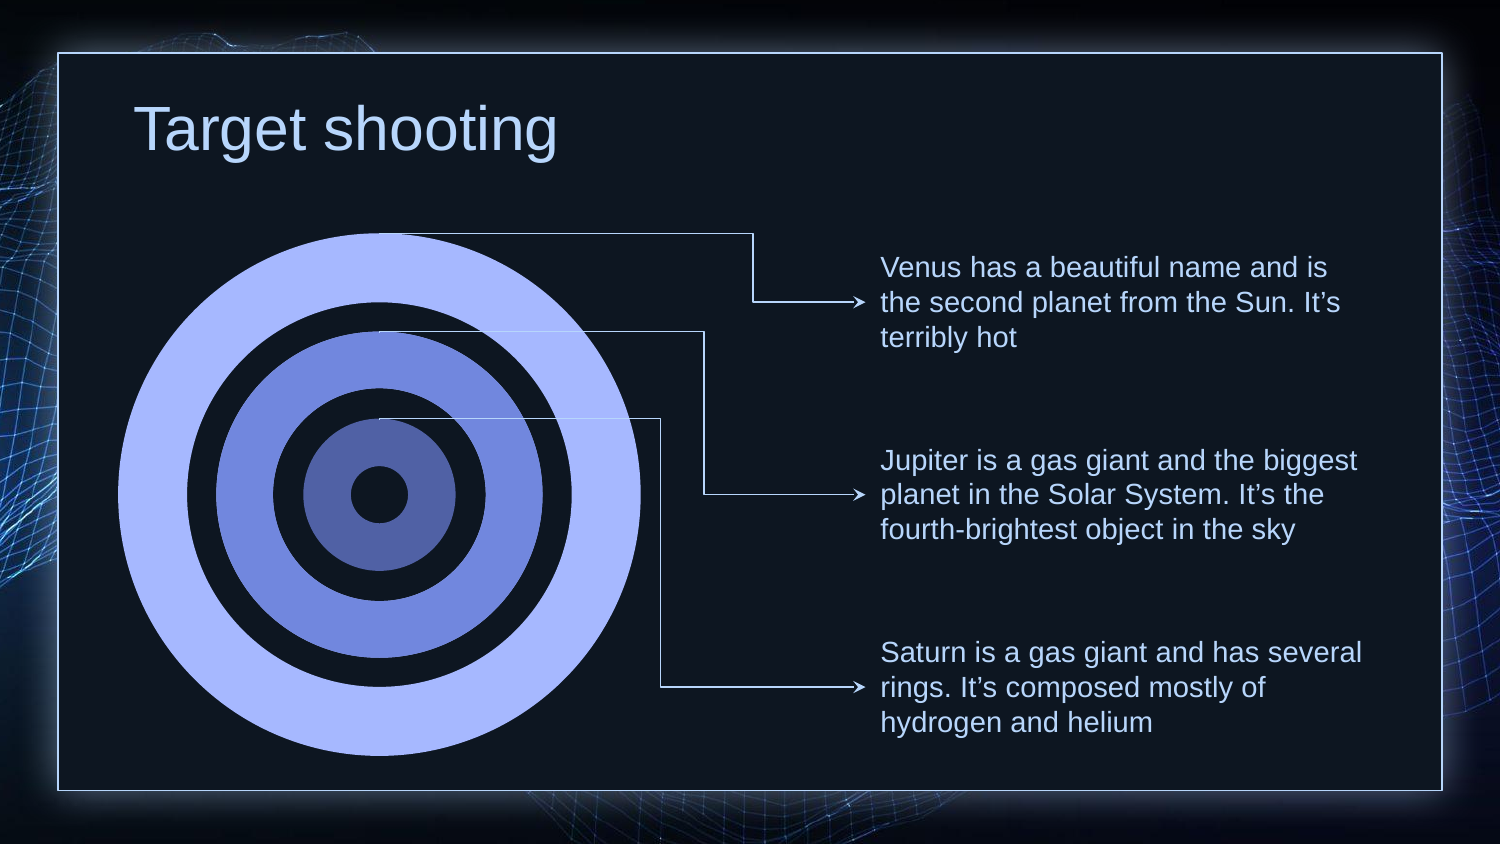

# Target shooting
Venus has a beautiful name and is the second planet from the Sun. It’s terribly hot

Jupiter is a gas giant and the biggest planet in the Solar System. It’s the fourth-brightest object in the sky
Saturn is a gas giant and has several rings. It’s composed mostly of hydrogen and helium